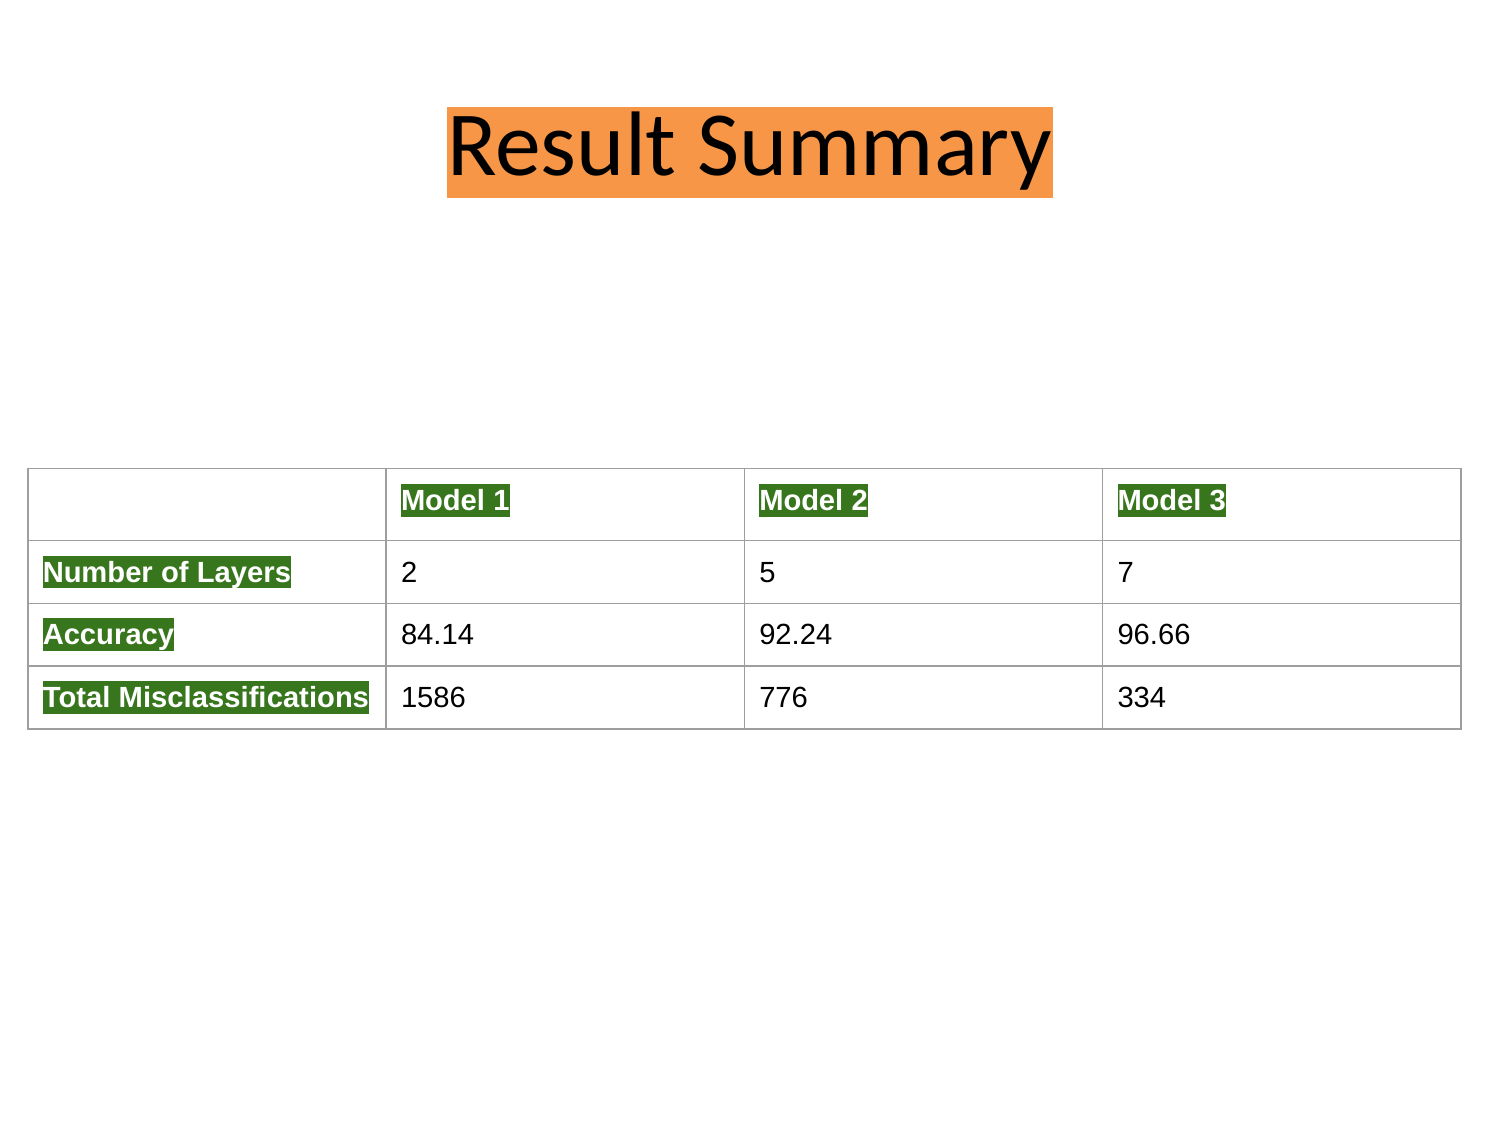

# Result Summary

|  | Model 1 | Model 2 | Model 3 |
| --- | --- | --- | --- |
| Number of Layers | 2 | 5 | 7 |
| Accuracy | 84.14 | 92.24 | 96.66 |
| Total Misclassifications | 1586 | 776 | 334 |